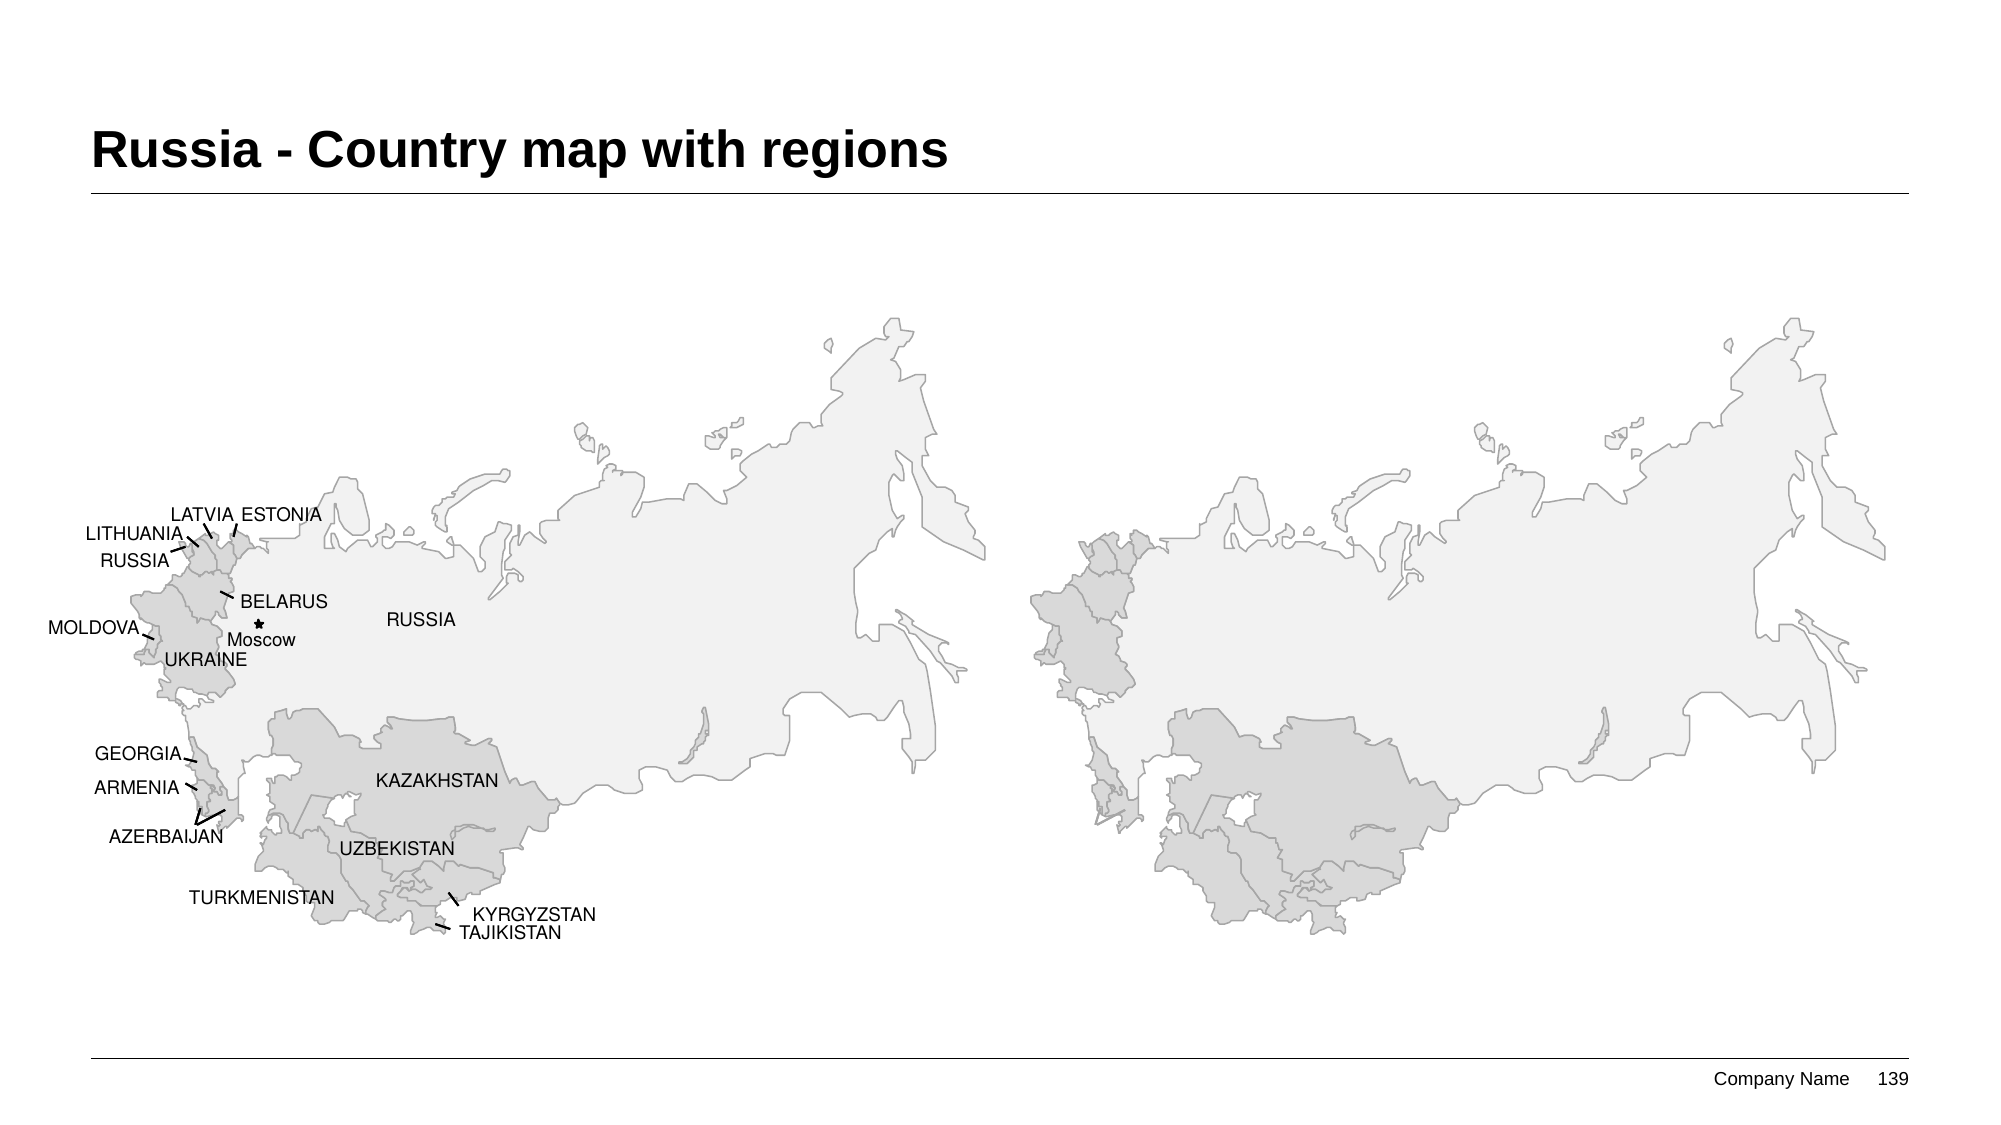

# Russia - Country map with regions

LATVIA
ESTONIA
LITHUANIA

RUSSIA
BELARUS

RUSSIA
MOLDOVA

Moscow

UKRAINE
GEORGIA

KAZAKHSTAN
ARMENIA

AZERBAIJAN
UZBEKISTAN
TURKMENISTAN

KYRGYZSTAN
TAJIKISTAN